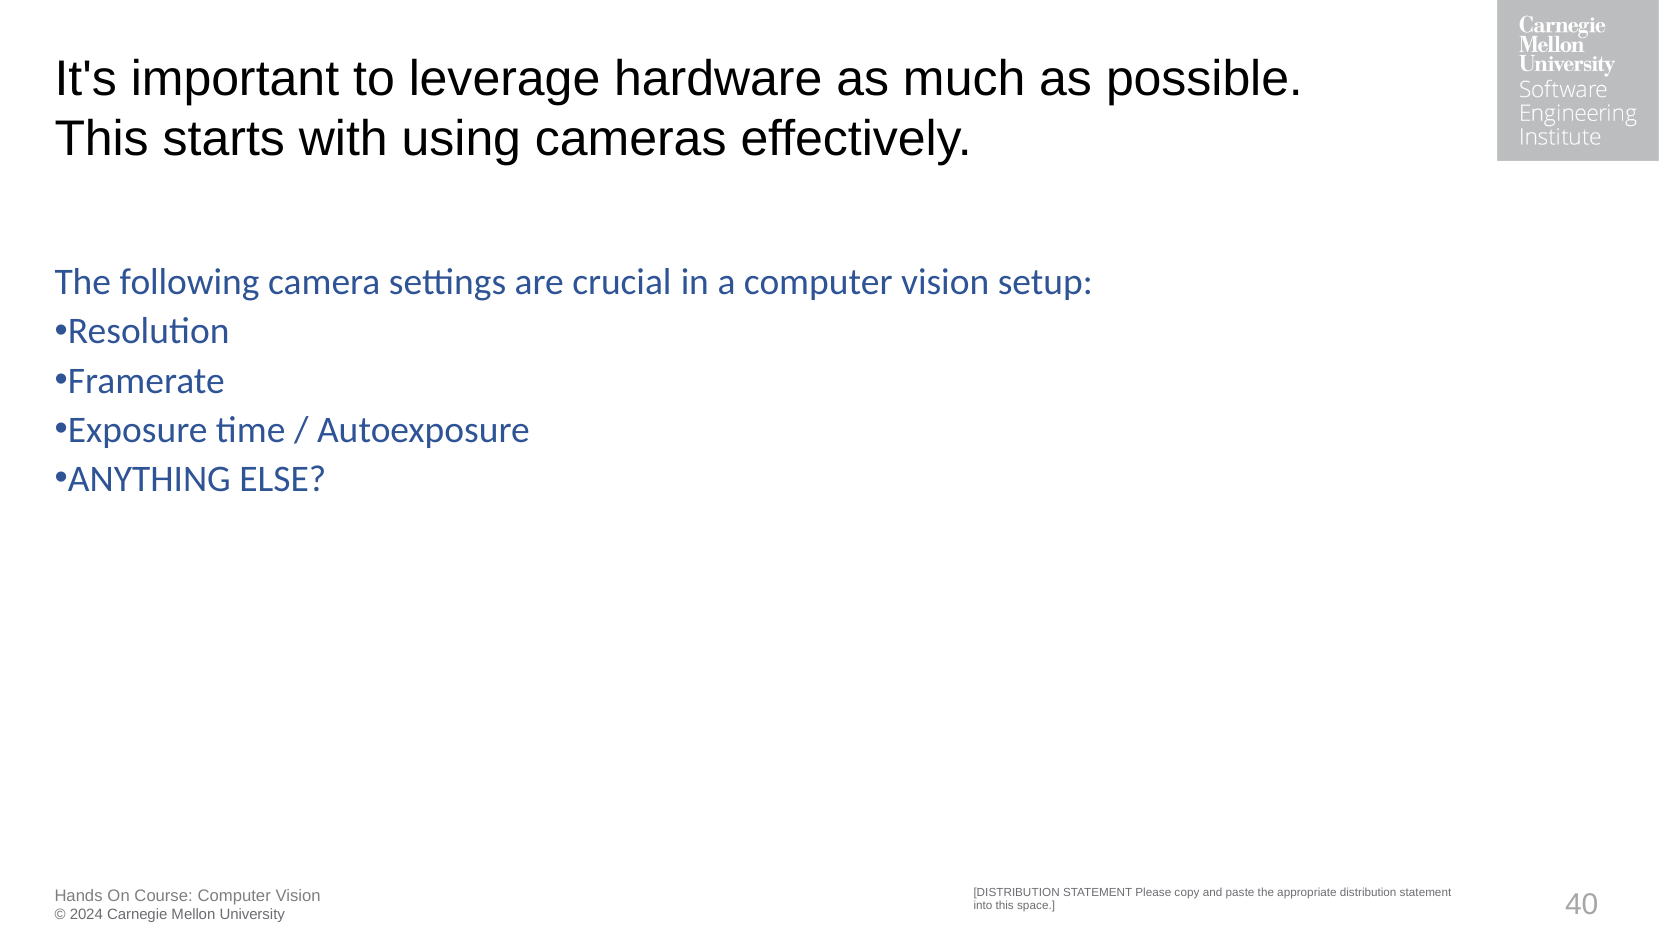

# It's important to leverage hardware as much as possible. This starts with using cameras effectively.
The following camera settings are crucial in a computer vision setup:
Resolution
Framerate
Exposure time / Autoexposure
ANYTHING ELSE?